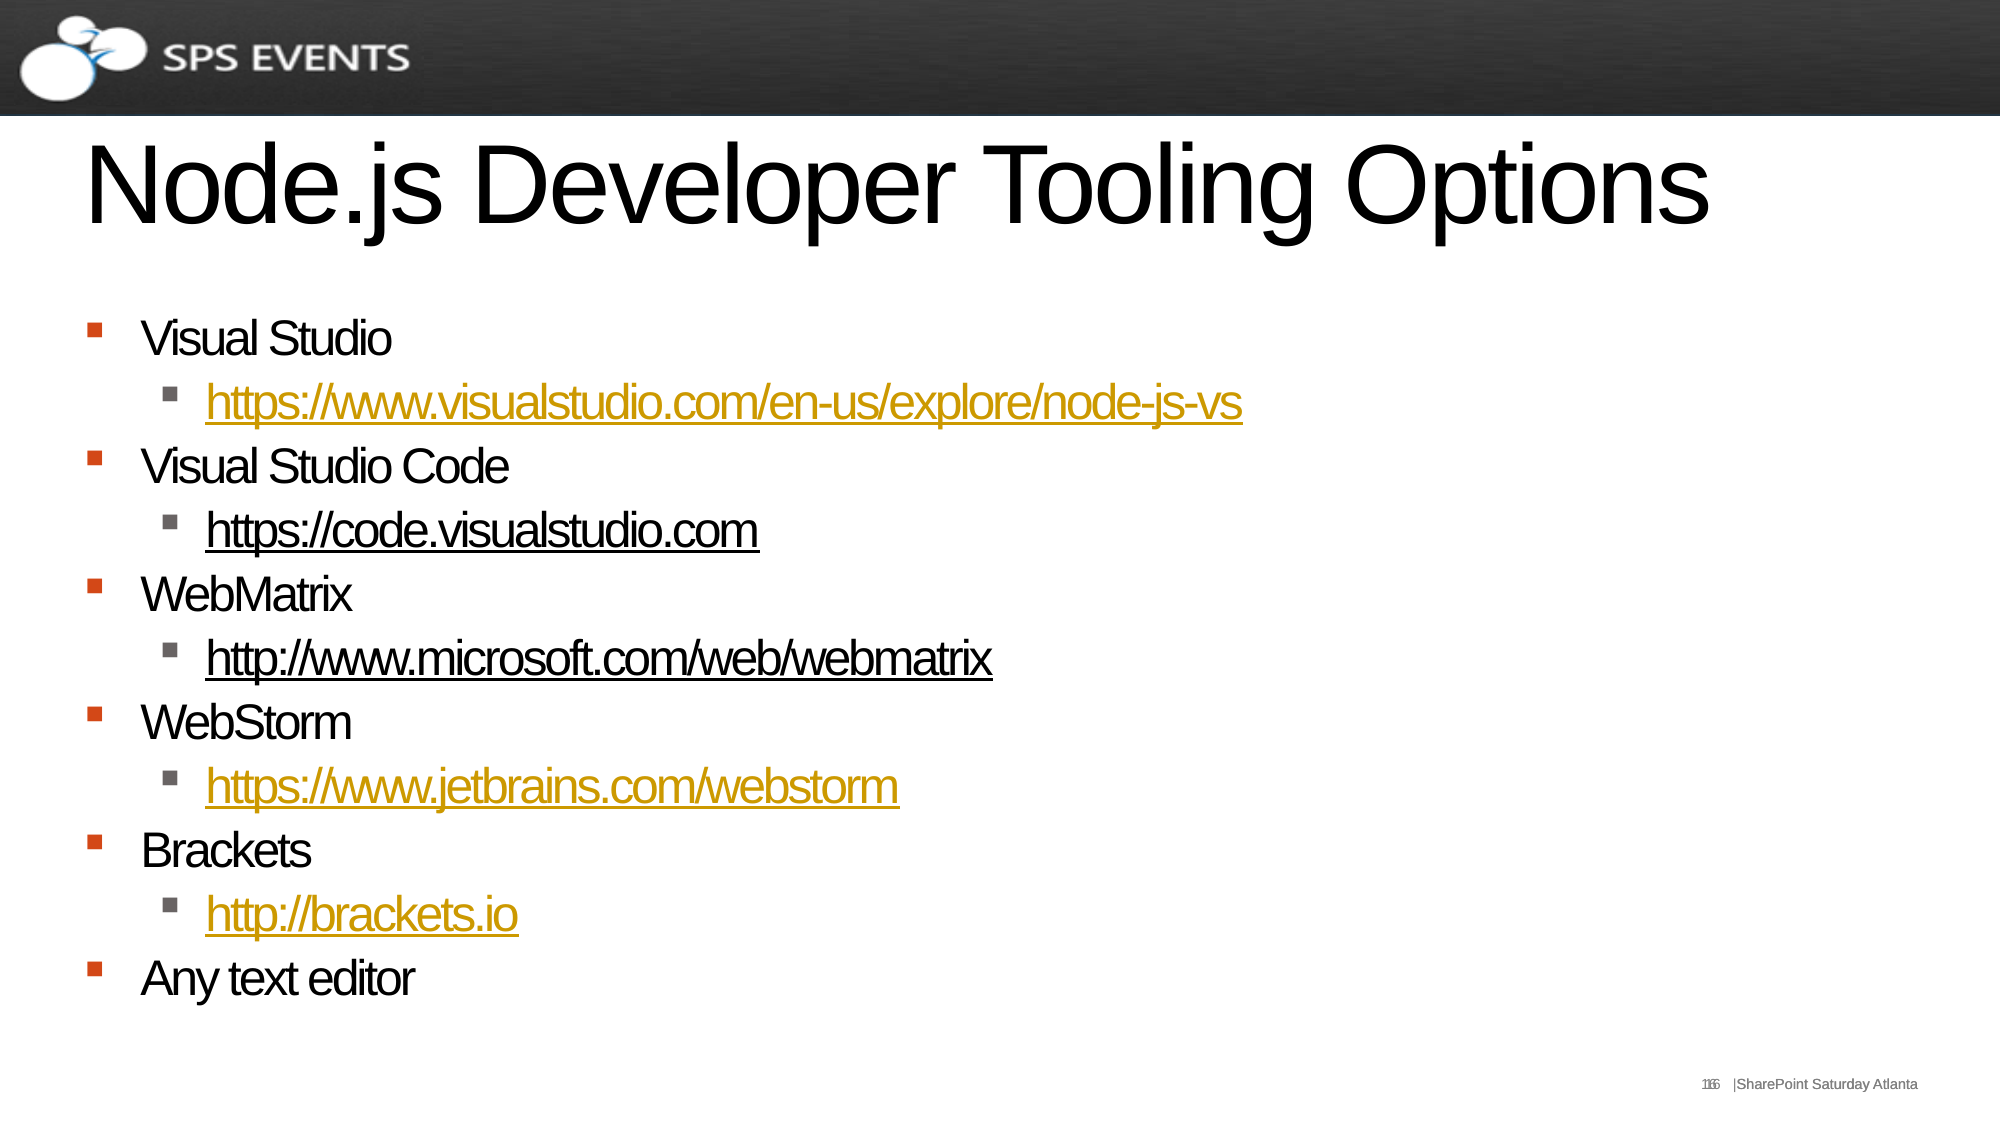

# Node.js Developer Tooling Options
Visual Studio
https://www.visualstudio.com/en-us/explore/node-js-vs
Visual Studio Code
https://code.visualstudio.com
WebMatrix
http://www.microsoft.com/web/webmatrix
WebStorm
https://www.jetbrains.com/webstorm
Brackets
http://brackets.io
Any text editor